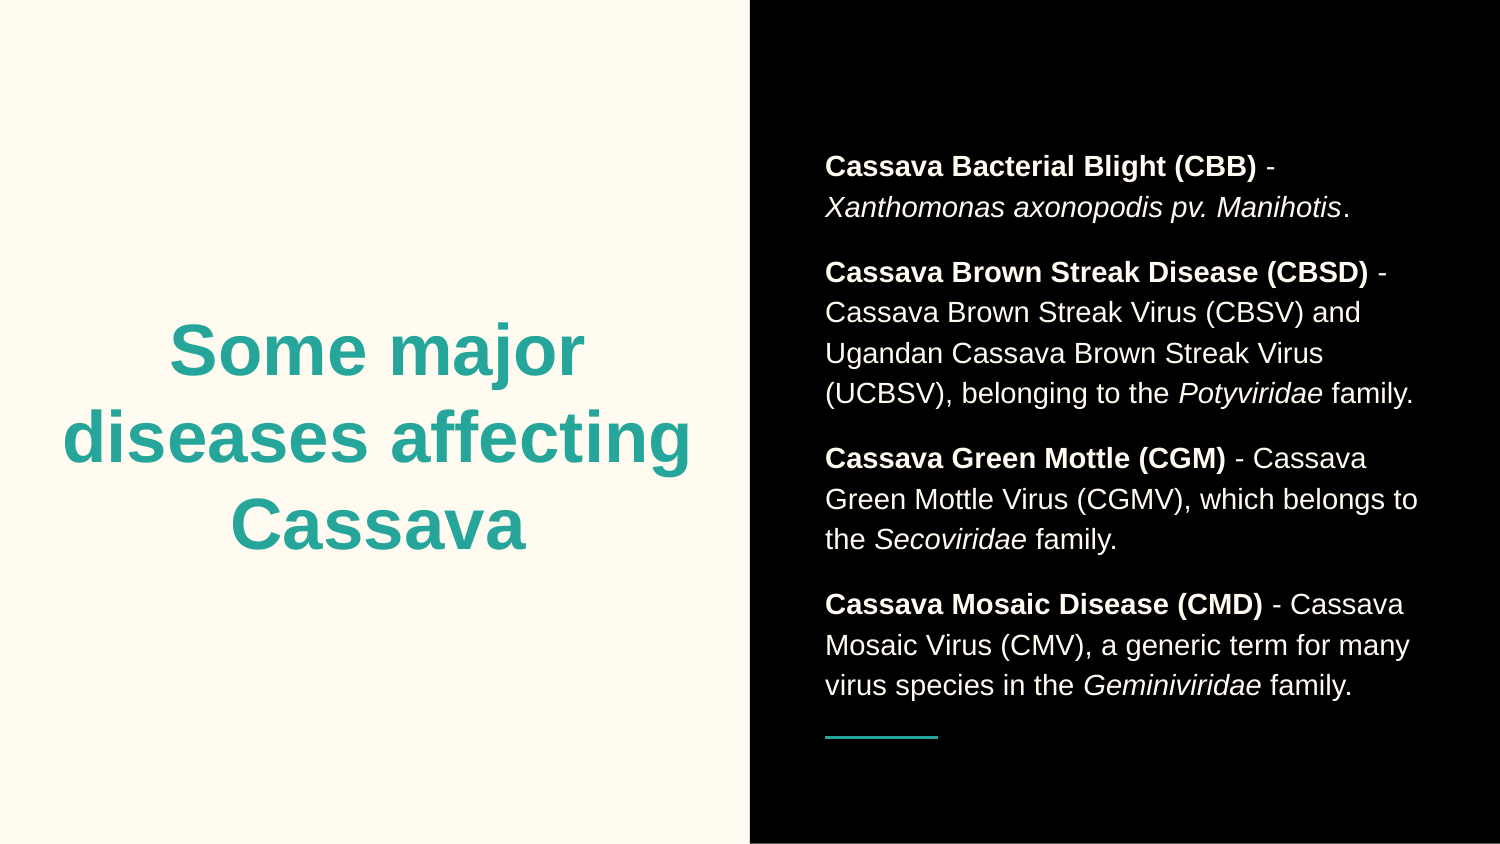

Cassava Bacterial Blight (CBB) - Xanthomonas axonopodis pv. Manihotis.
Cassava Brown Streak Disease (CBSD) - Cassava Brown Streak Virus (CBSV) and Ugandan Cassava Brown Streak Virus (UCBSV), belonging to the Potyviridae family.
Cassava Green Mottle (CGM) - Cassava Green Mottle Virus (CGMV), which belongs to the Secoviridae family.
Cassava Mosaic Disease (CMD) - Cassava Mosaic Virus (CMV), a generic term for many virus species in the Geminiviridae family.
# Some major diseases affecting Cassava